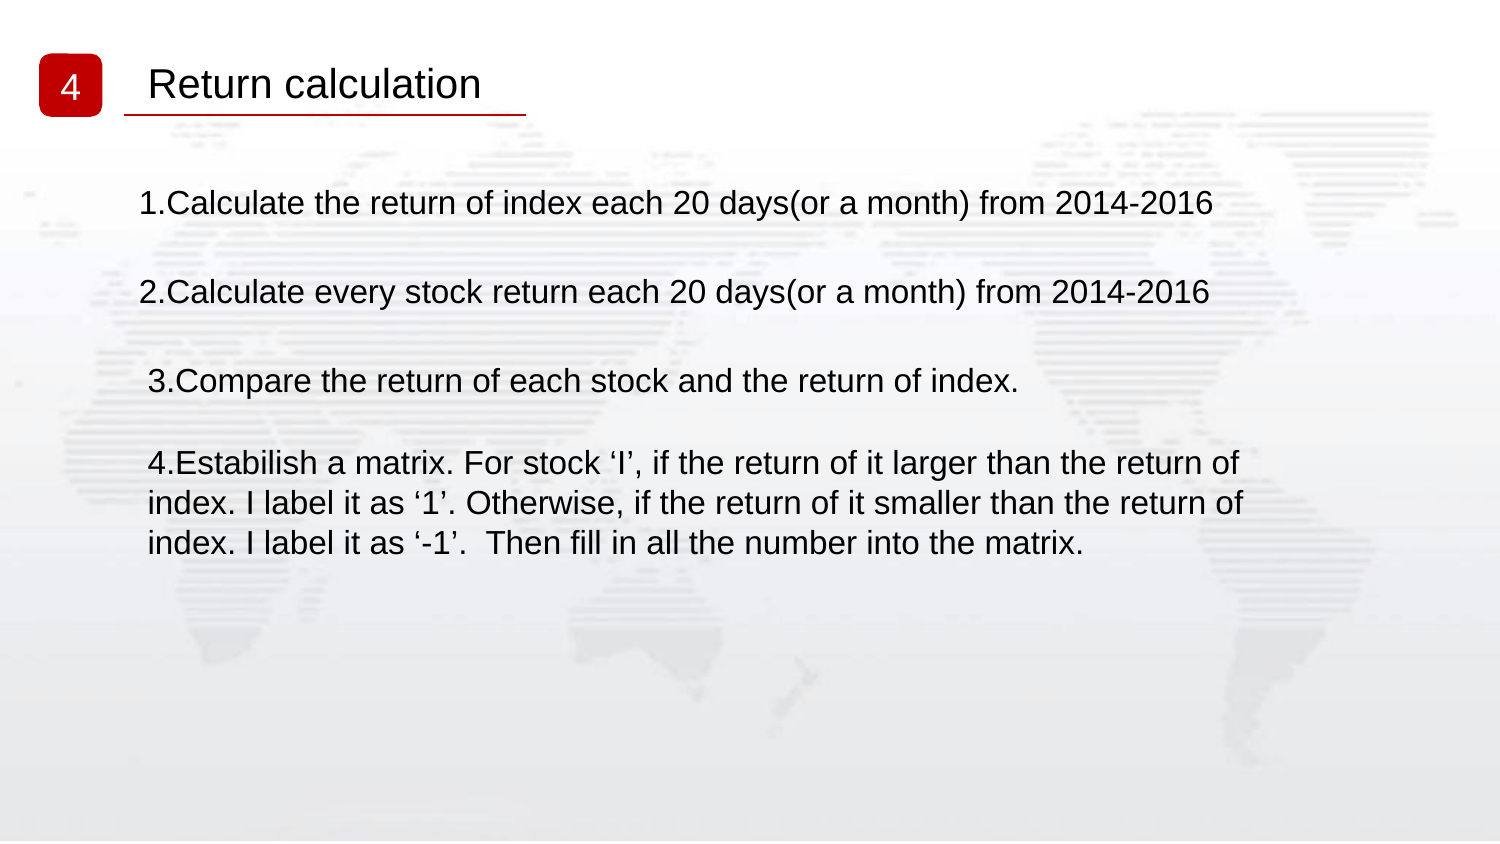

Return calculation
4
1.Calculate the return of index each 20 days(or a month) from 2014-2016
2.Calculate every stock return each 20 days(or a month) from 2014-2016
。
3.Compare the return of each stock and the return of index.
4.Estabilish a matrix. For stock ‘I’, if the return of it larger than the return of index. I label it as ‘1’. Otherwise, if the return of it smaller than the return of index. I label it as ‘-1’.  Then fill in all the number into the matrix.